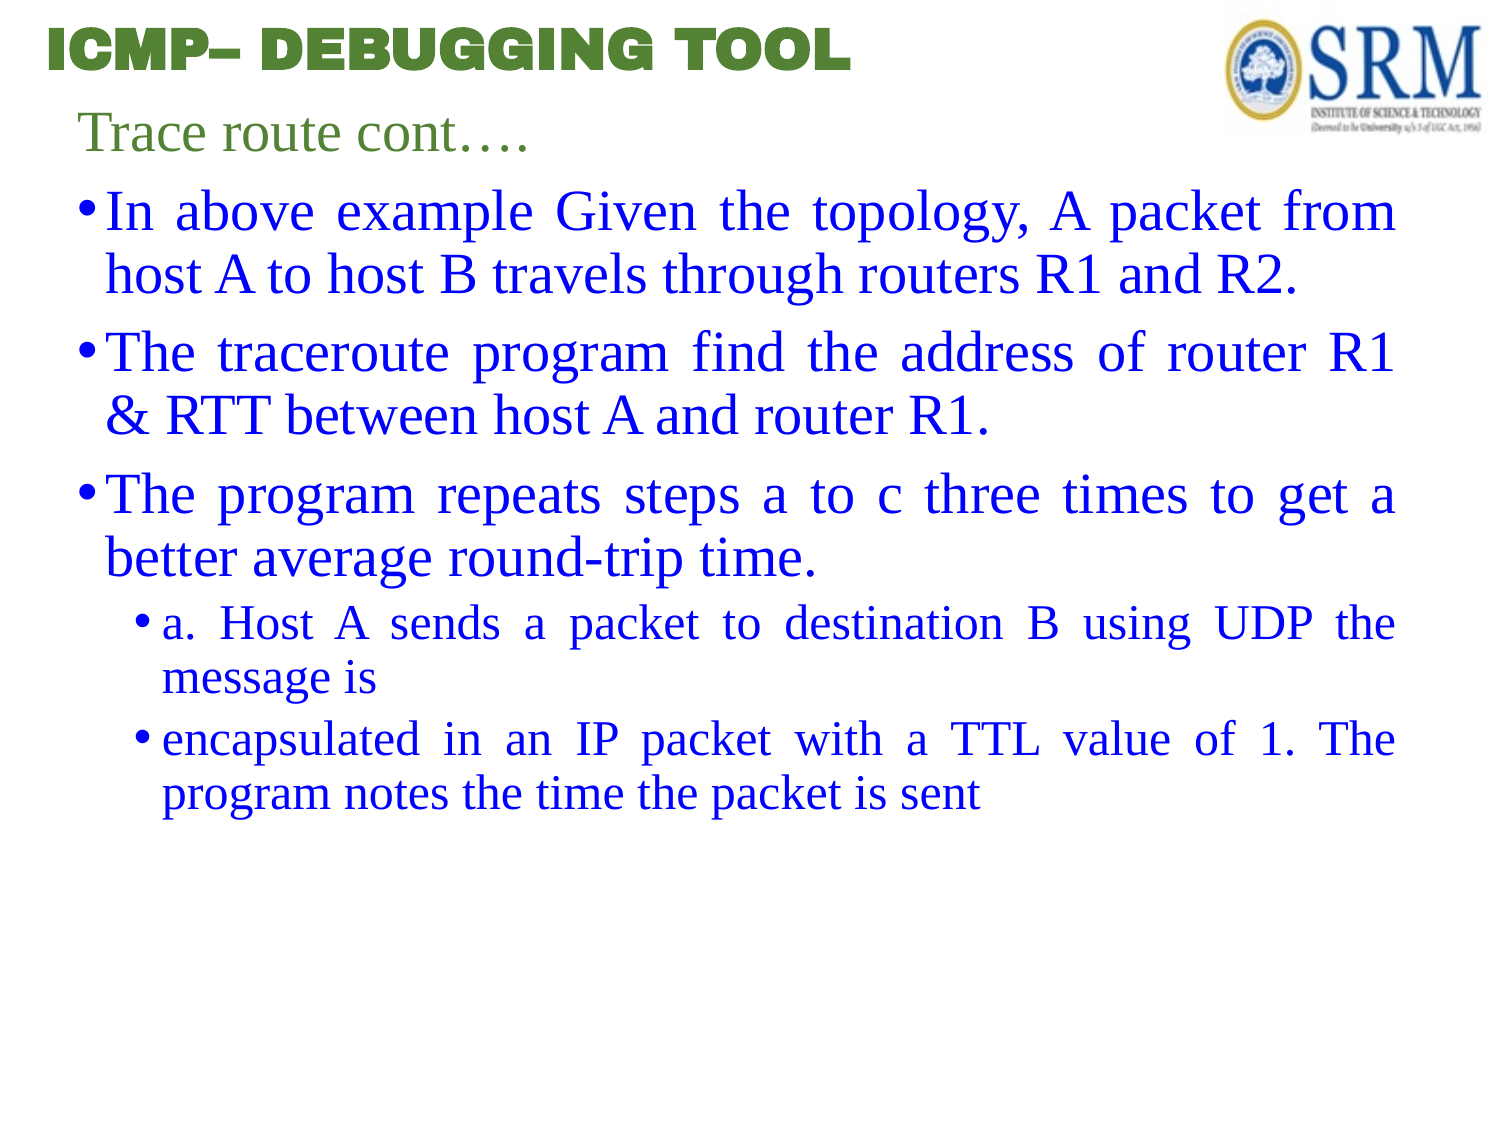

# ICMP– DEBUGGING TOOL
Trace route cont….
In above example Given the topology, A packet from host A to host B travels through routers R1 and R2.
The traceroute program find the address of router R1 & RTT between host A and router R1.
The program repeats steps a to c three times to get a better average round-trip time.
a. Host A sends a packet to destination B using UDP the message is
encapsulated in an IP packet with a TTL value of 1. The program notes the time the packet is sent